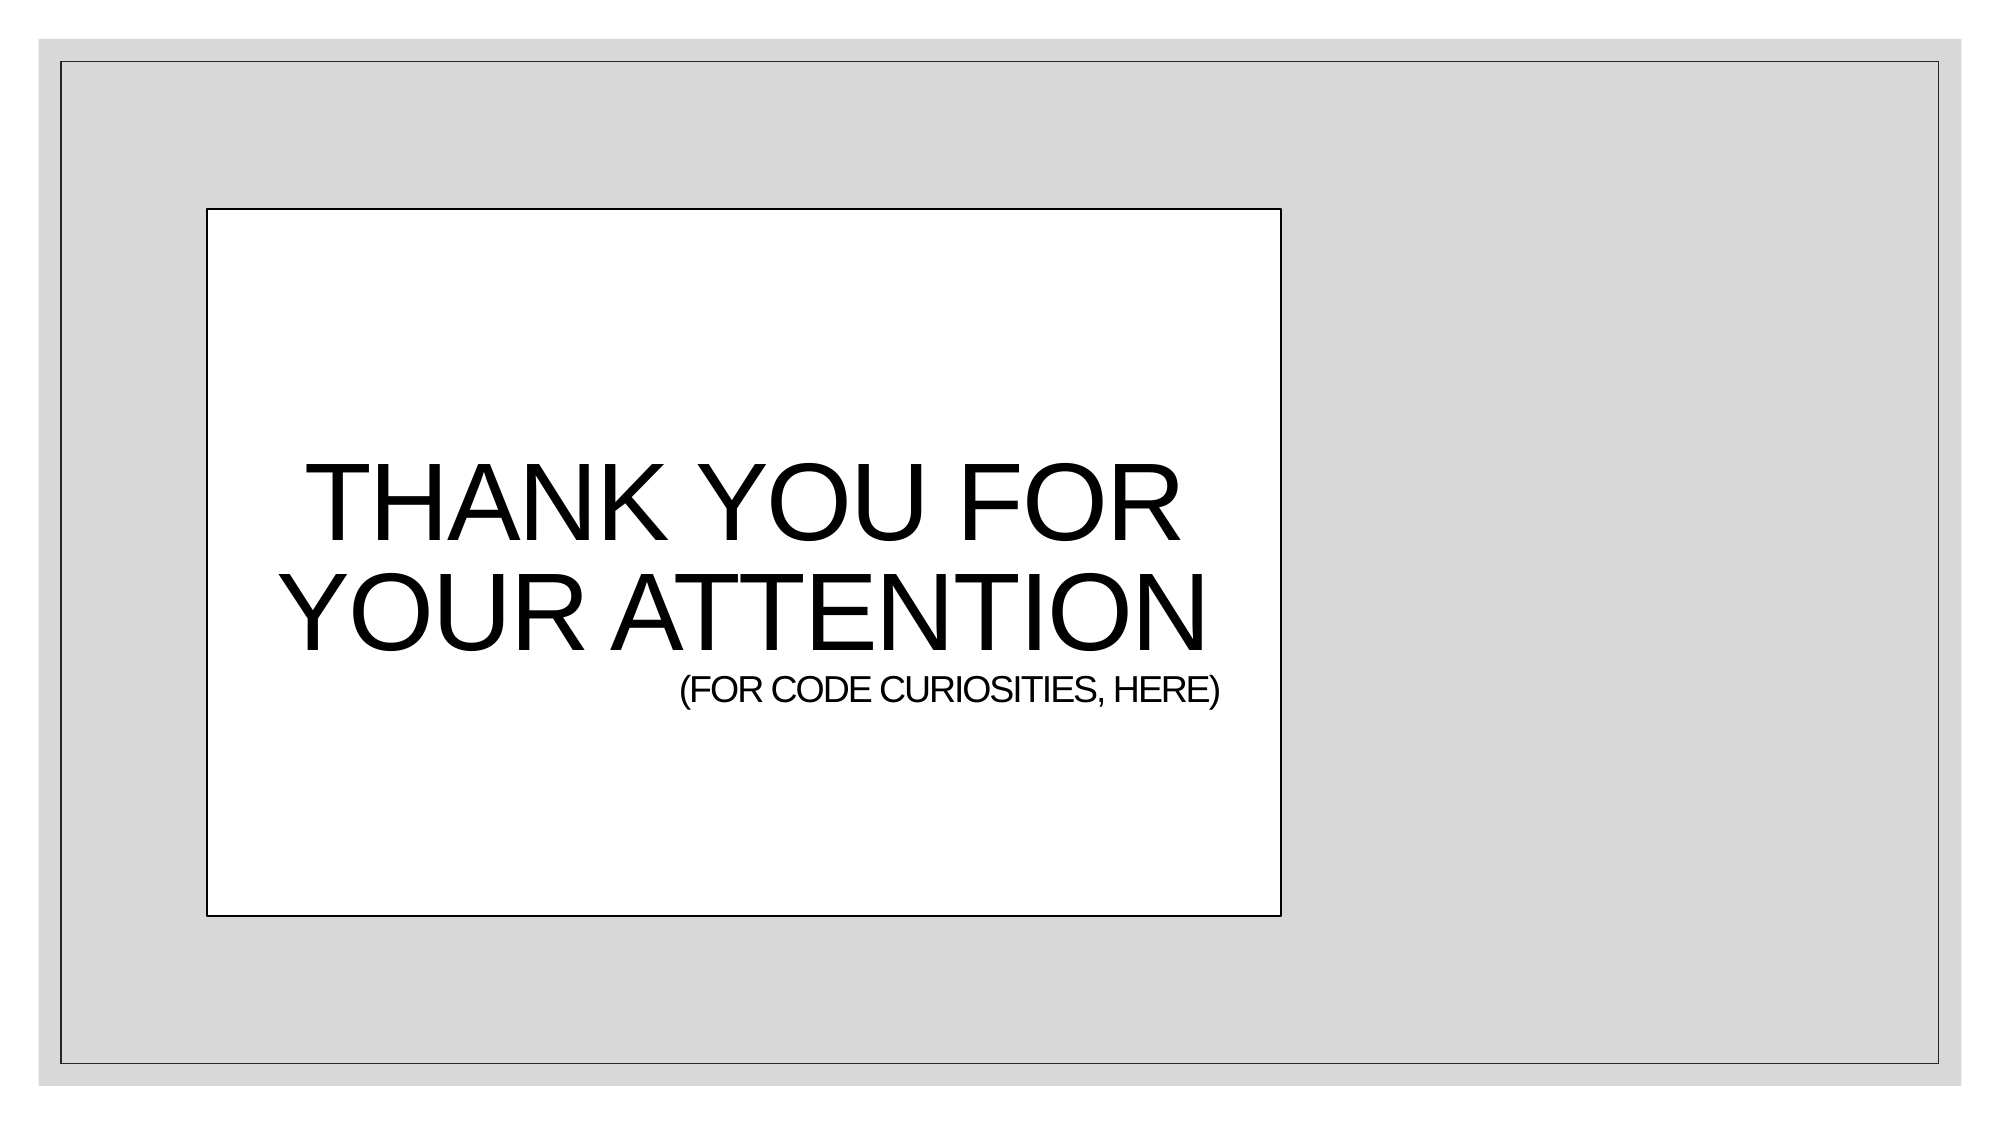

# THANK YOU FOR YOUR ATTENTION
(FOR CODE CURIOSITIES, HERE)